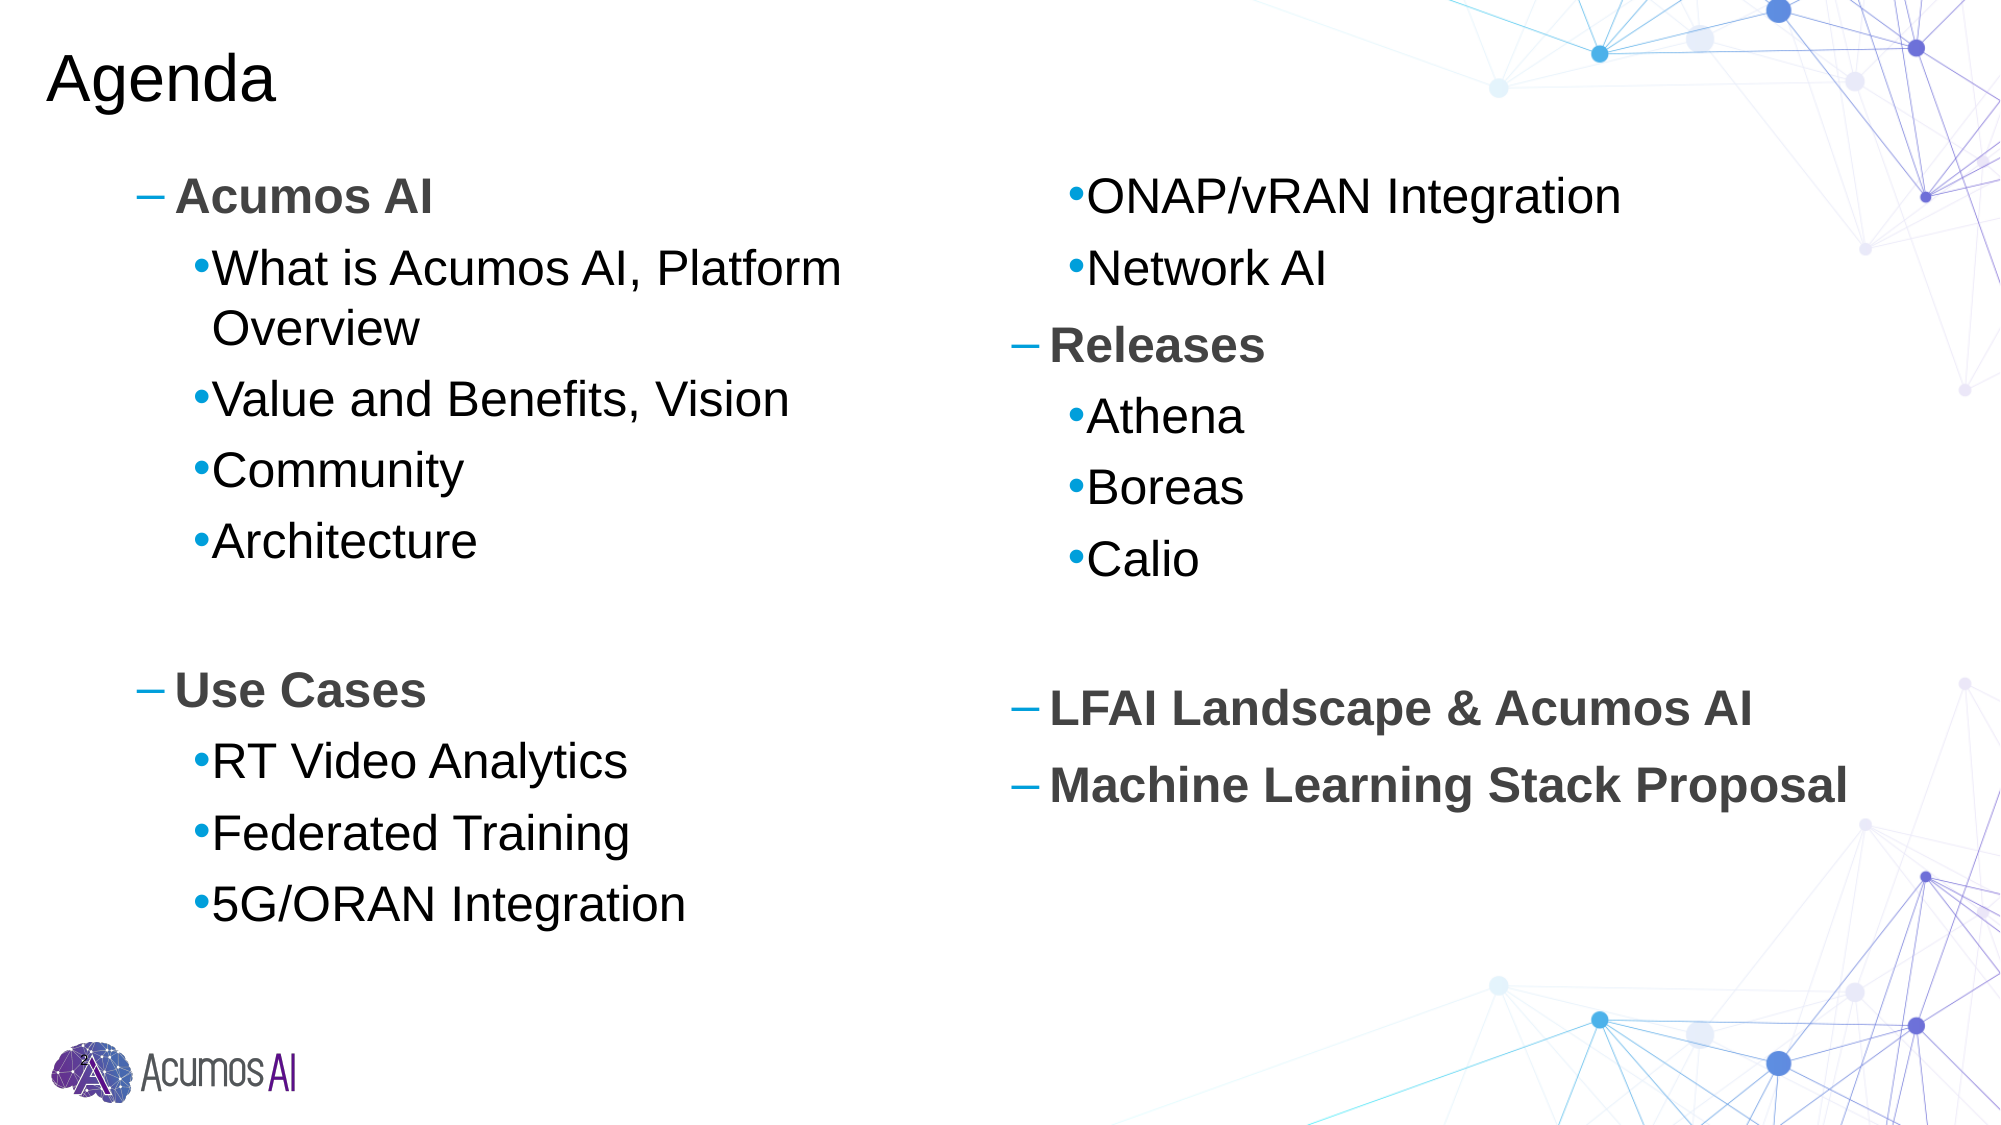

Agenda
Acumos AI
What is Acumos AI, Platform Overview
Value and Benefits, Vision
Community
Architecture

Use Cases
RT Video Analytics
Federated Training
5G/ORAN Integration
ONAP/vRAN Integration
Network AI
Releases
Athena
Boreas
Calio

LFAI Landscape & Acumos AI
Machine Learning Stack Proposal

2